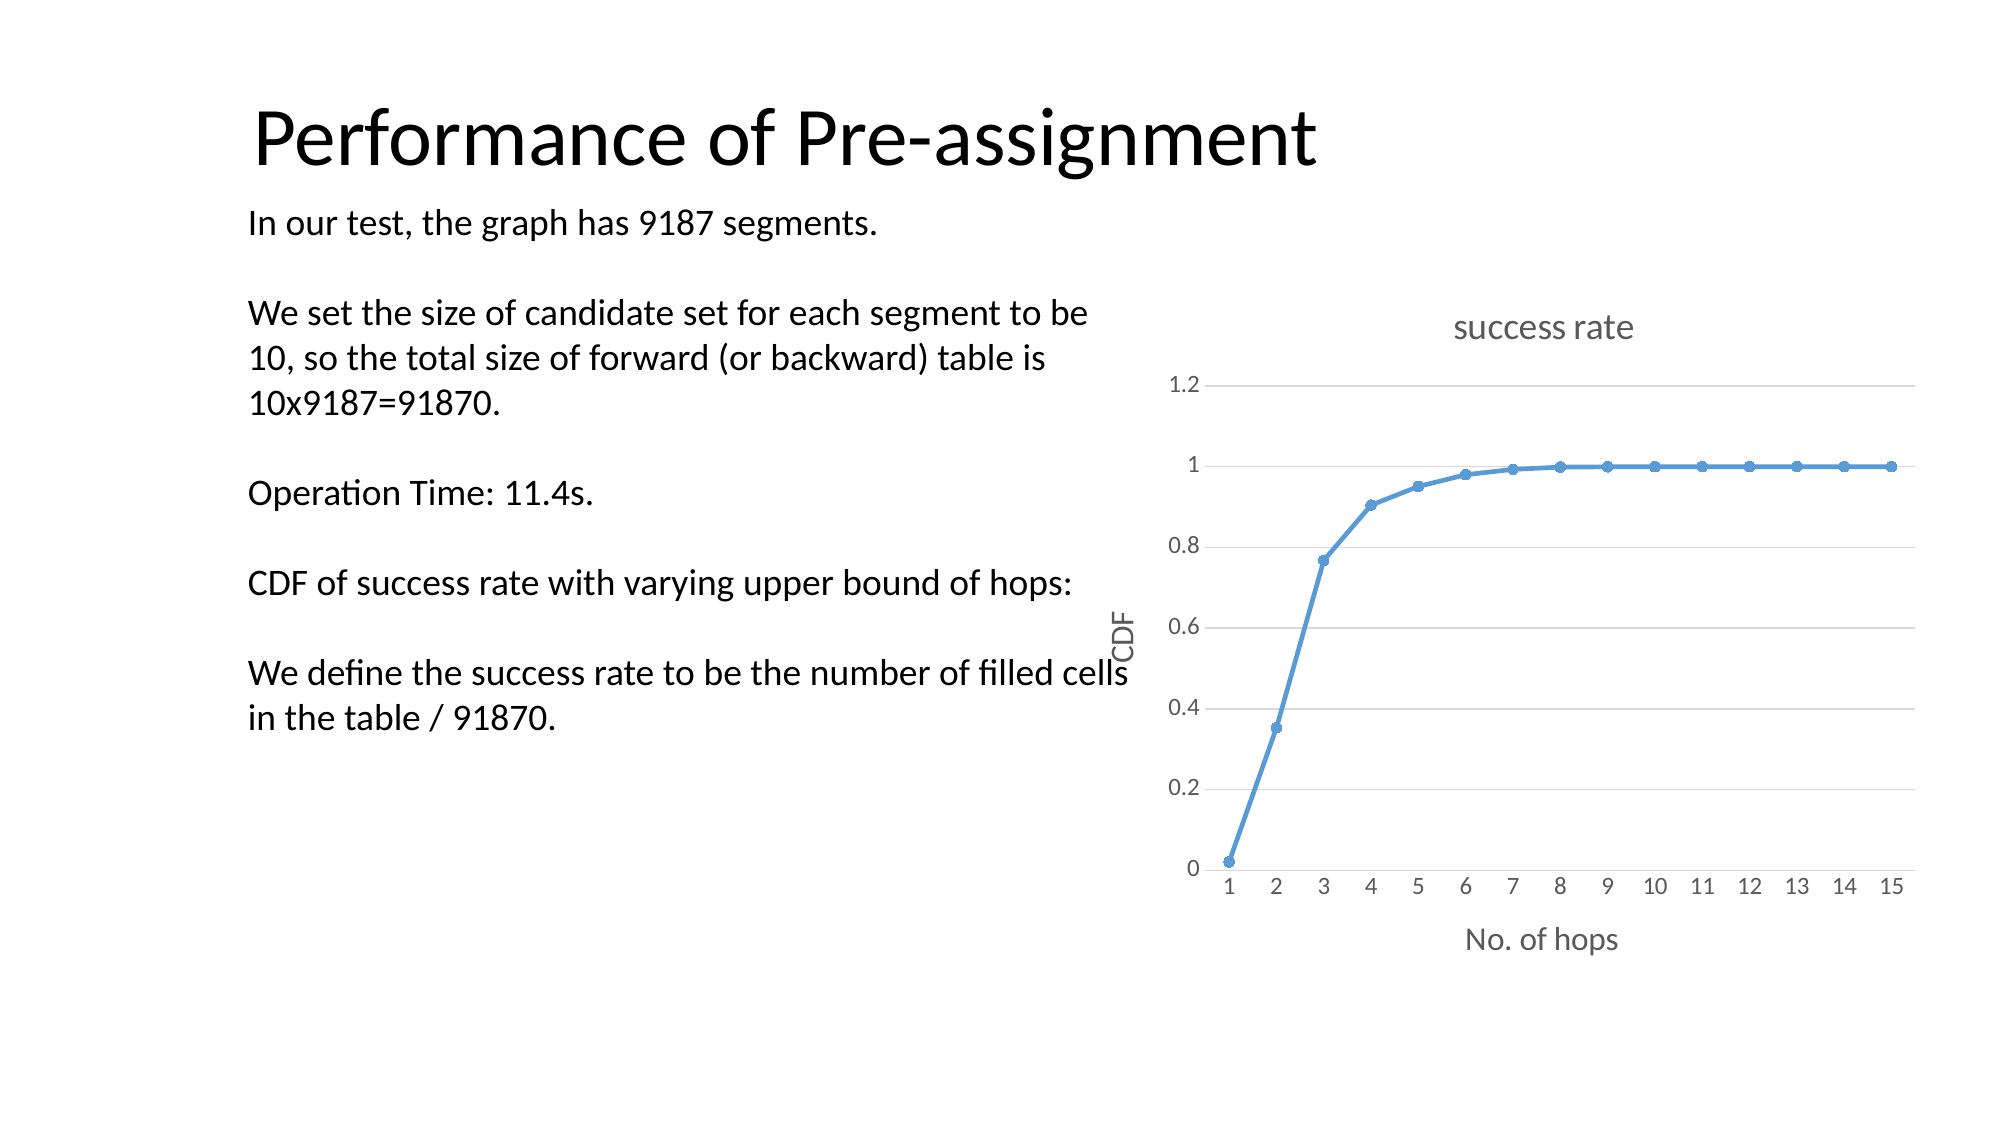

Performance of Pre-assignment
In our test, the graph has 9187 segments.

We set the size of candidate set for each segment to be 10, so the total size of forward (or backward) table is 10x9187=91870.

Operation Time: 11.4s.

CDF of success rate with varying upper bound of hops:

We define the success rate to be the number of filled cells in the table / 91870.

### Chart: success rate

| Category |  |
|---|---|
| 1 | 0.0205616632197671 |
| 2 | 0.353107652117122 |
| 3 | 0.76800914335474 |
| 4 | 0.904669641885273 |
| 5 | 0.951093937085012 |
| 6 | 0.979993469032328 |
| 7 | 0.993371067813214 |
| 8 | 0.998922390334168 |
| 9 | 0.999608141939697 |
| 10 | 0.999760531185371 |
| 11 | 0.999891150538805 |
| 12 | 0.999967345161641 |
| 13 | 0.999978230107761 |
| 14 | 0.999989115053881 |
| 15 | 1.0 |